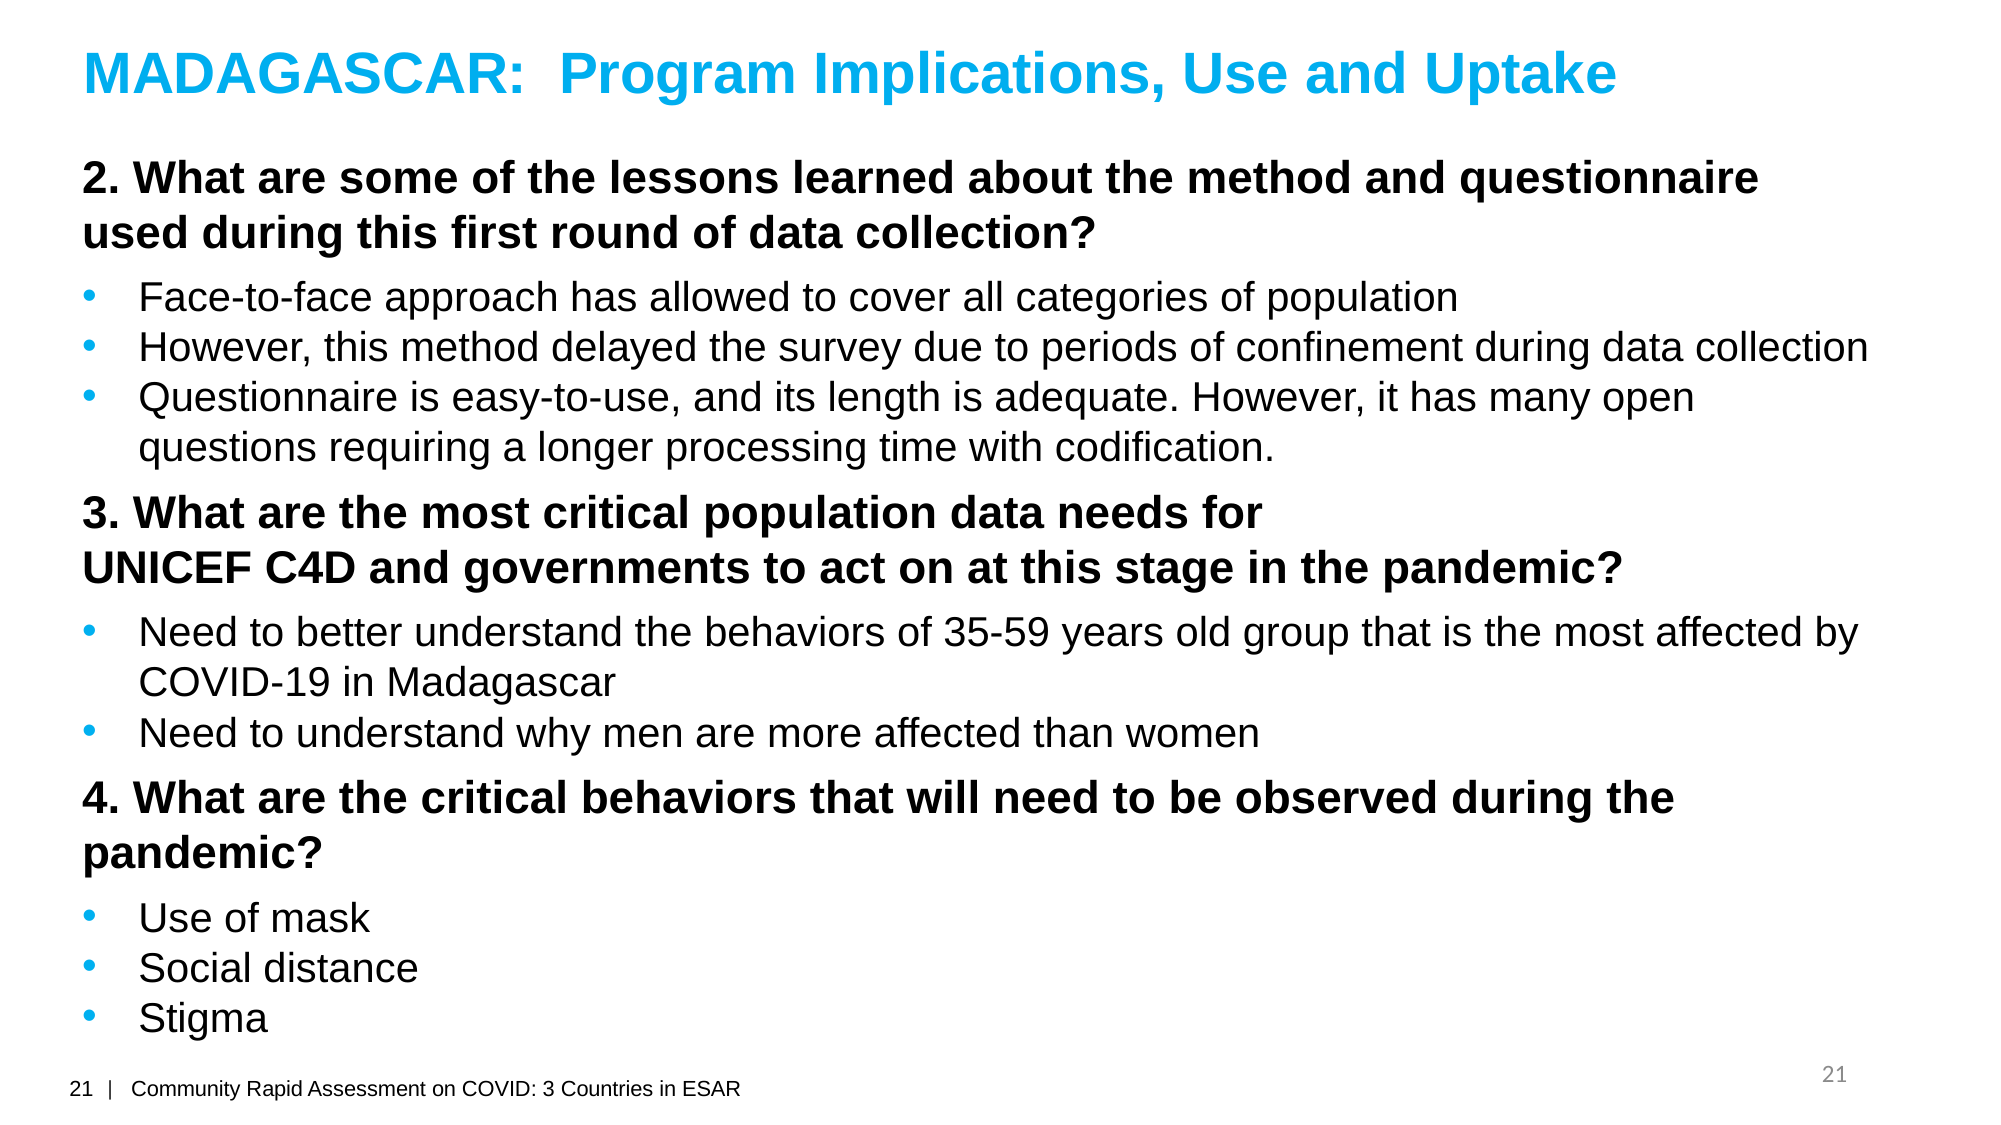

MADAGASCAR:  Program Implications, Use and Uptake

2. What are some of the lessons learned about the method and questionnaire used during this first round of data collection?
Face-to-face approach has allowed to cover all categories of population
However, this method delayed the survey due to periods of confinement during data collection
Questionnaire is easy-to-use, and its length is adequate. However, it has many open questions requiring a longer processing time with codification.
3. What are the most critical population data needs for UNICEF C4D and governments to act on at this stage in the pandemic?
Need to better understand the behaviors of 35-59 years old group that is the most affected by COVID-19 in Madagascar
Need to understand why men are more affected than women
4. What are the critical behaviors that will need to be observed during the pandemic?
Use of mask
Social distance
Stigma
21
| 21  |   Community Rapid Assessment on COVID: 3 Countries in ESAR |  |
| --- | --- |